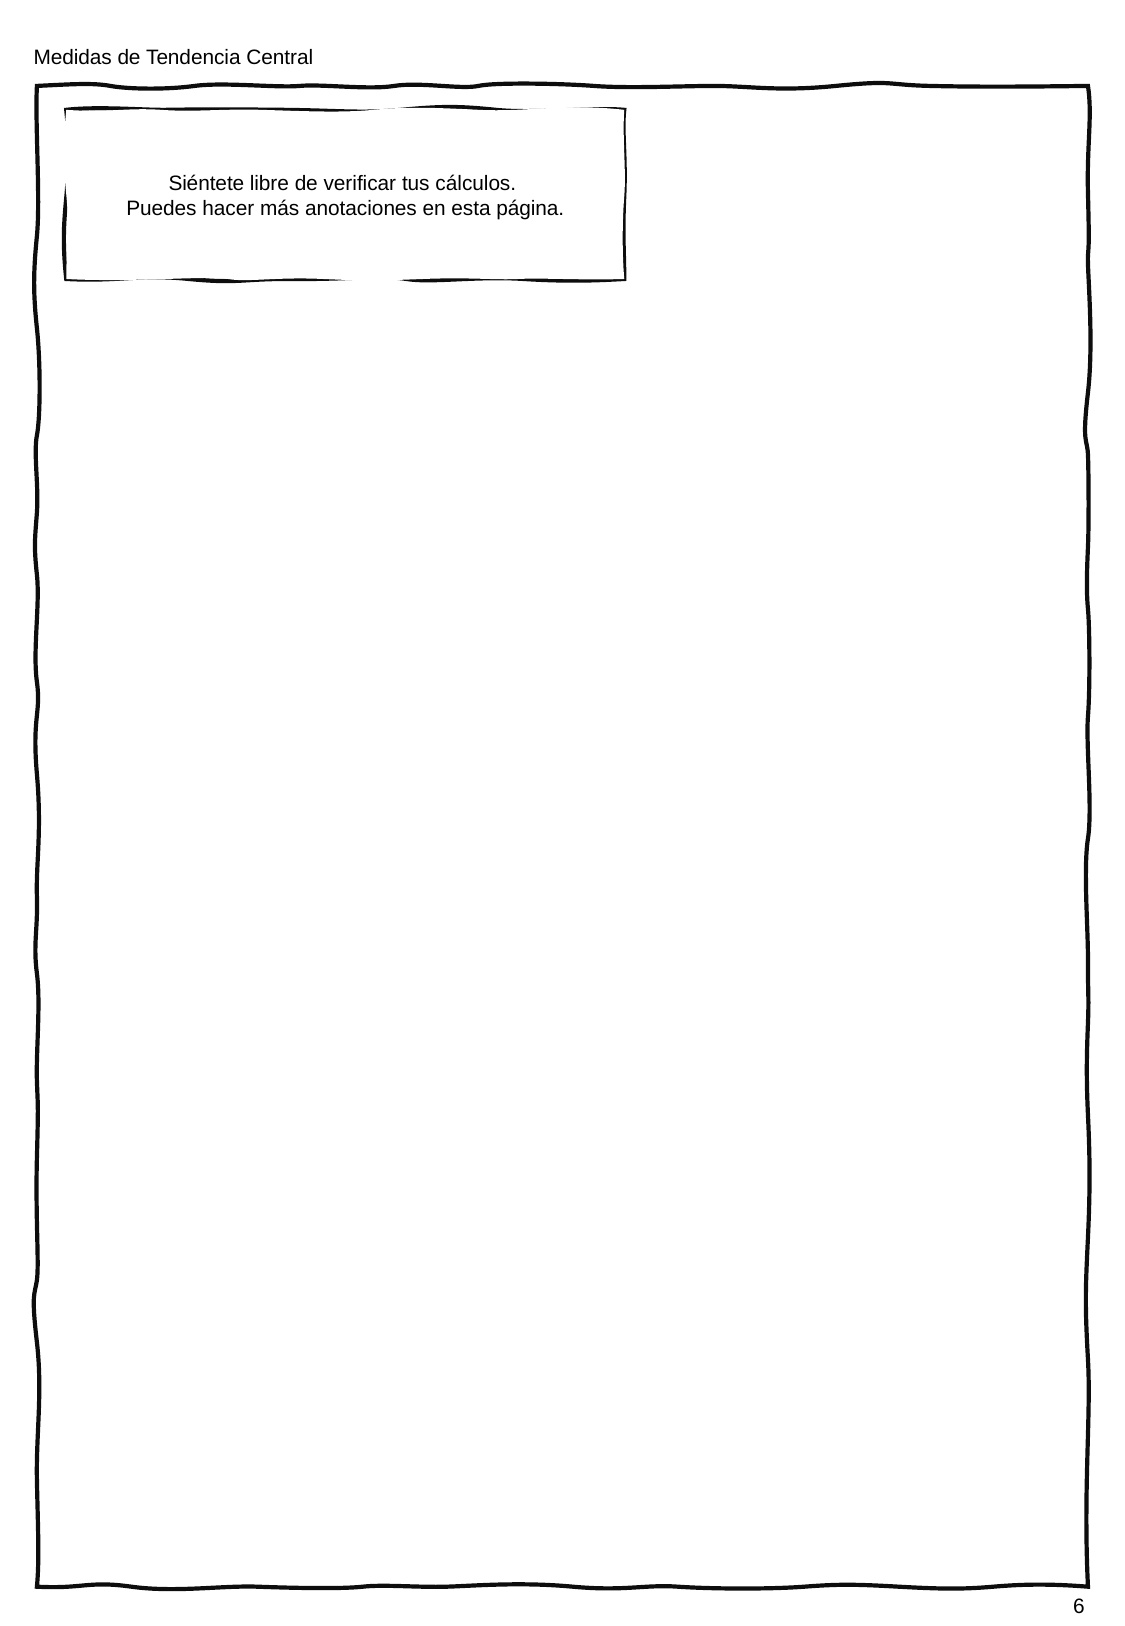

Medidas de Tendencia Central

Siéntete libre de verificar tus cálculos.
Puedes hacer más anotaciones en esta página.
6